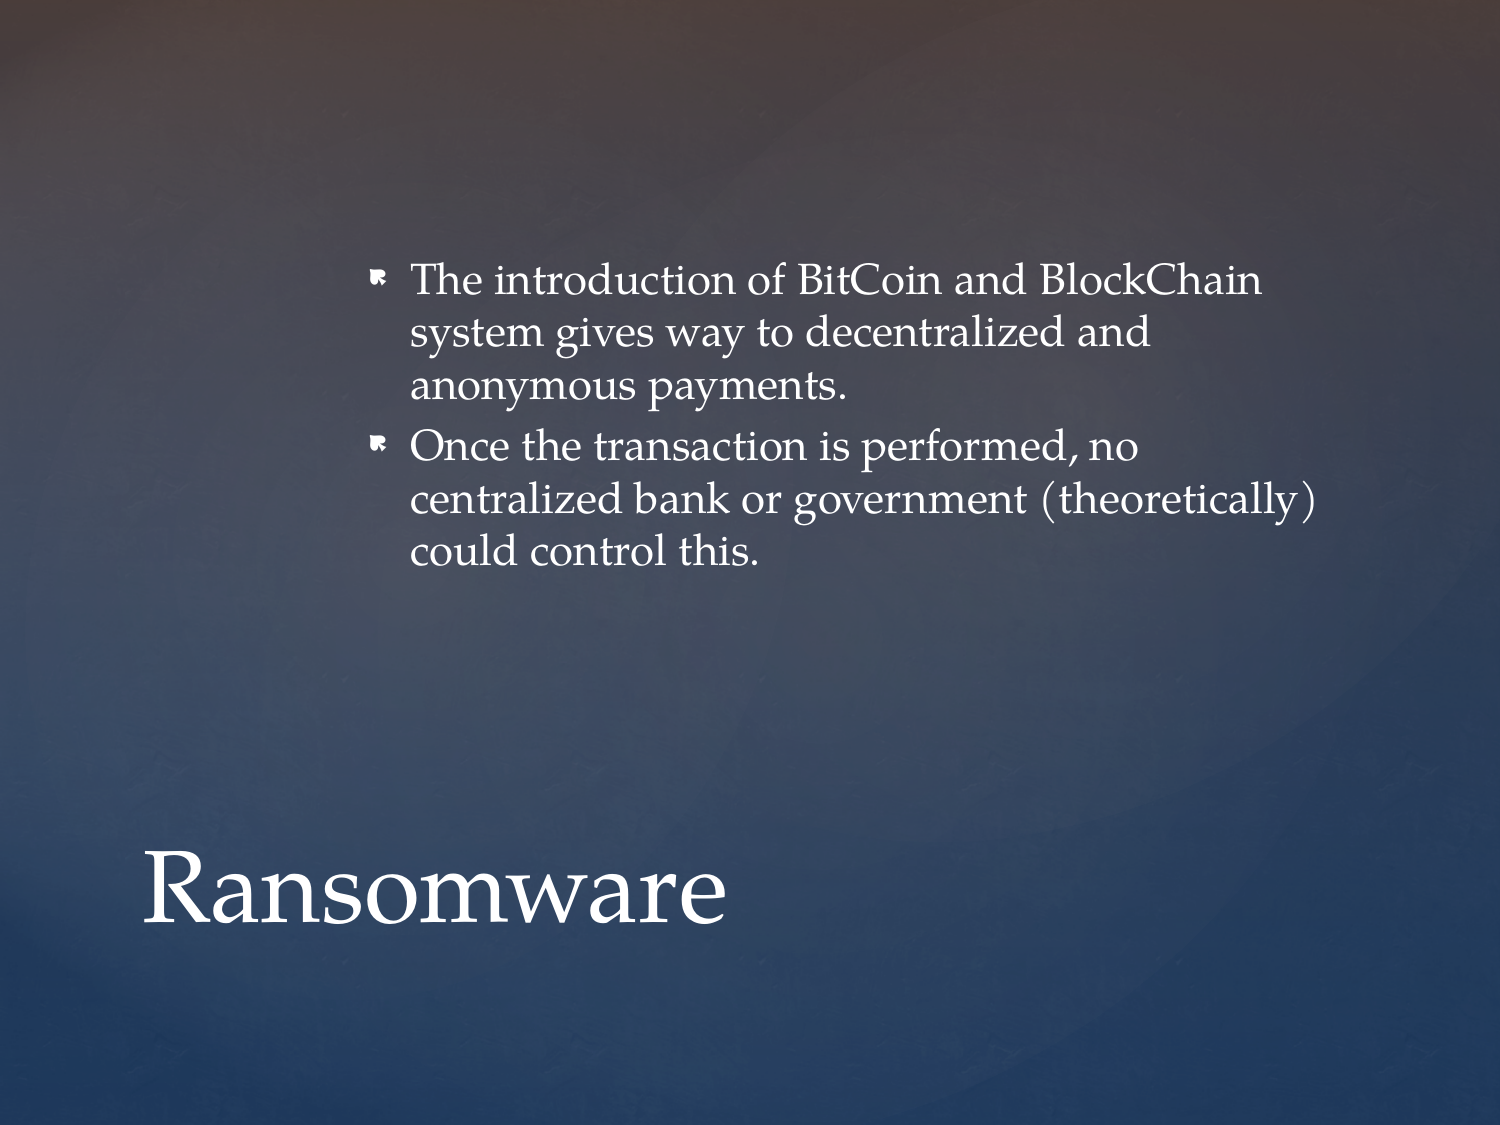

The introduction of BitCoin and BlockChain system gives way to decentralized and anonymous payments.
Once the transaction is performed, no centralized bank or government (theoretically) could control this.
# Ransomware